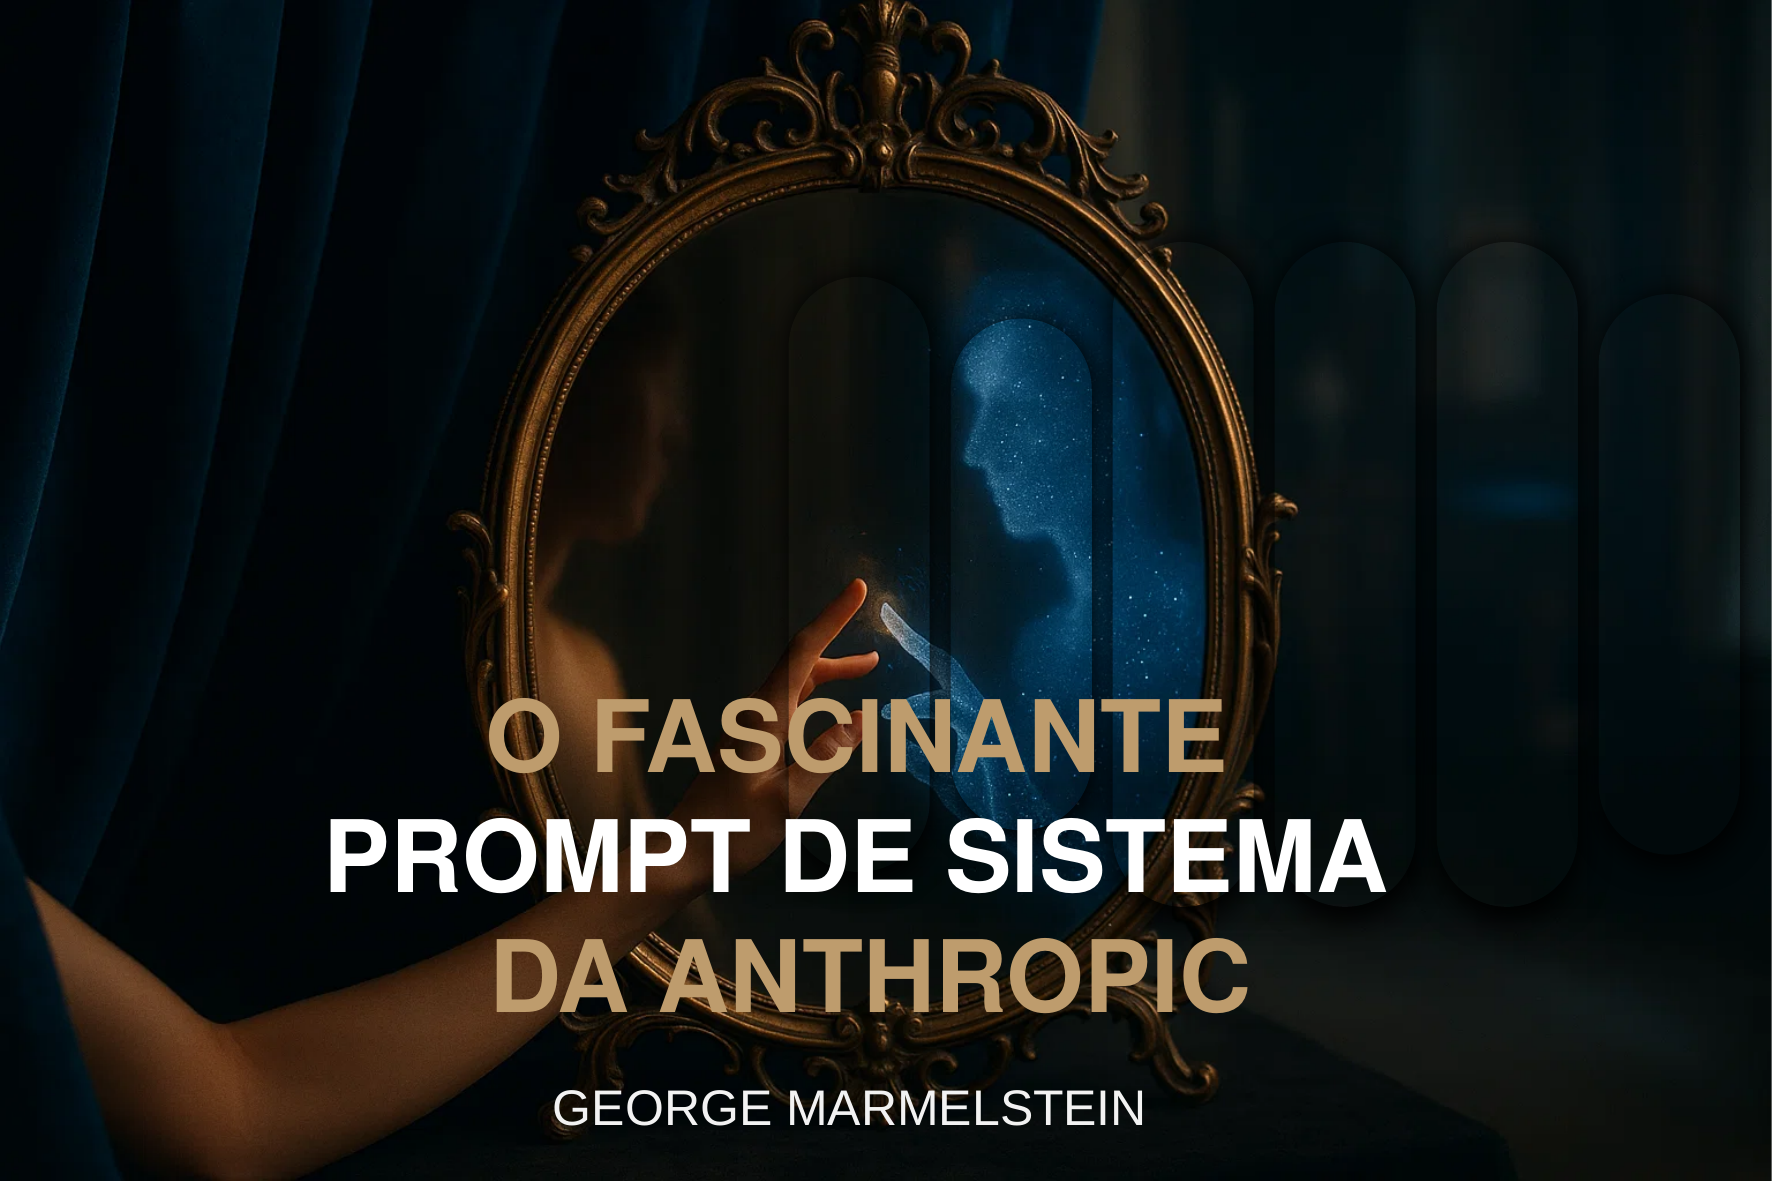

O FASCINANTE
PROMPT DE SISTEMA
DA ANTHROPIC
GEORGE MARMELSTEIN